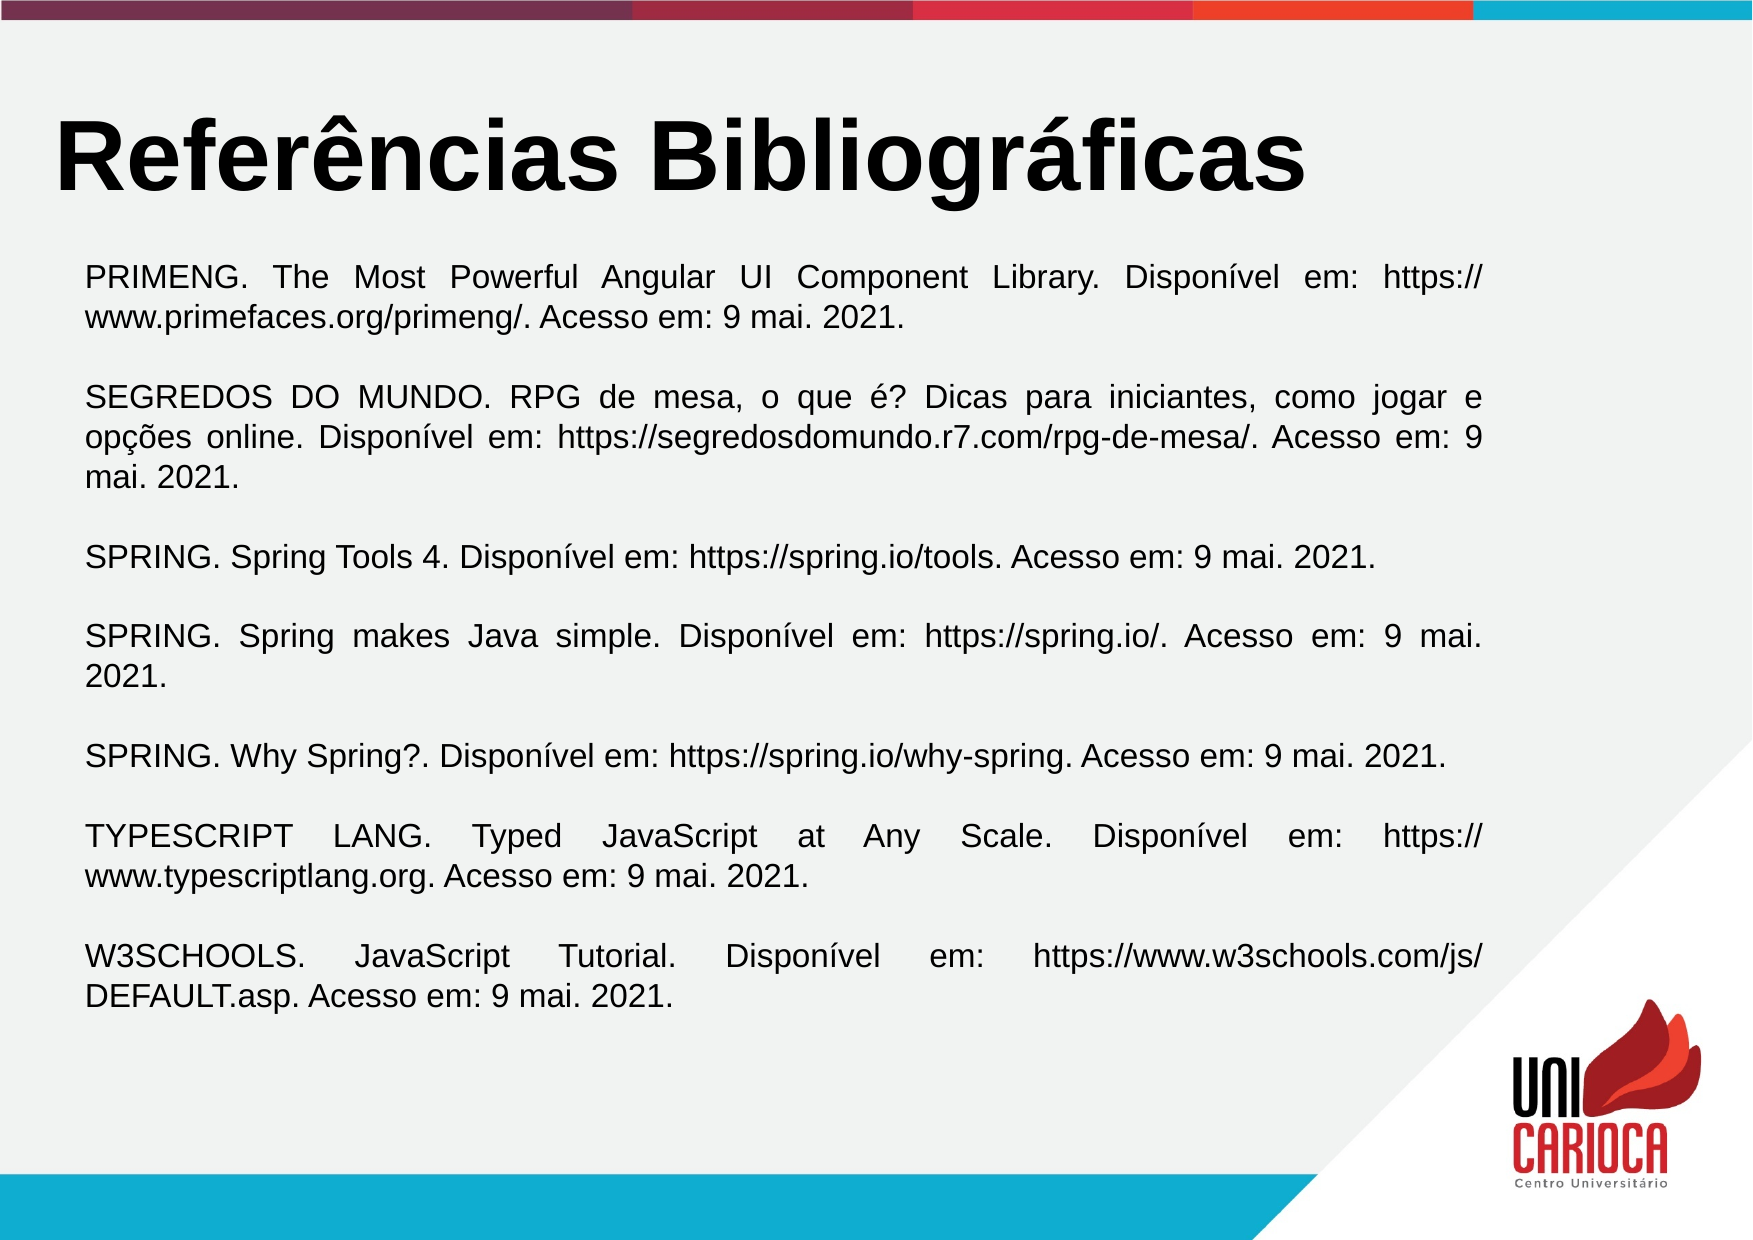

Referências Bibliográficas
PRIMENG. The Most Powerful Angular UI Component Library. Disponível em: https://www.primefaces.org/primeng/. Acesso em: 9 mai. 2021.

SEGREDOS DO MUNDO. RPG de mesa, o que é? Dicas para iniciantes, como jogar e opções online. Disponível em: https://segredosdomundo.r7.com/rpg-de-mesa/. Acesso em: 9 mai. 2021.

SPRING. Spring Tools 4. Disponível em: https://spring.io/tools. Acesso em: 9 mai. 2021.

SPRING. Spring makes Java simple. Disponível em: https://spring.io/. Acesso em: 9 mai. 2021.

SPRING. Why Spring?. Disponível em: https://spring.io/why-spring. Acesso em: 9 mai. 2021.

TYPESCRIPT LANG. Typed JavaScript at Any Scale. Disponível em: https://www.typescriptlang.org. Acesso em: 9 mai. 2021.

W3SCHOOLS. JavaScript Tutorial. Disponível em: https://www.w3schools.com/js/DEFAULT.asp. Acesso em: 9 mai. 2021.